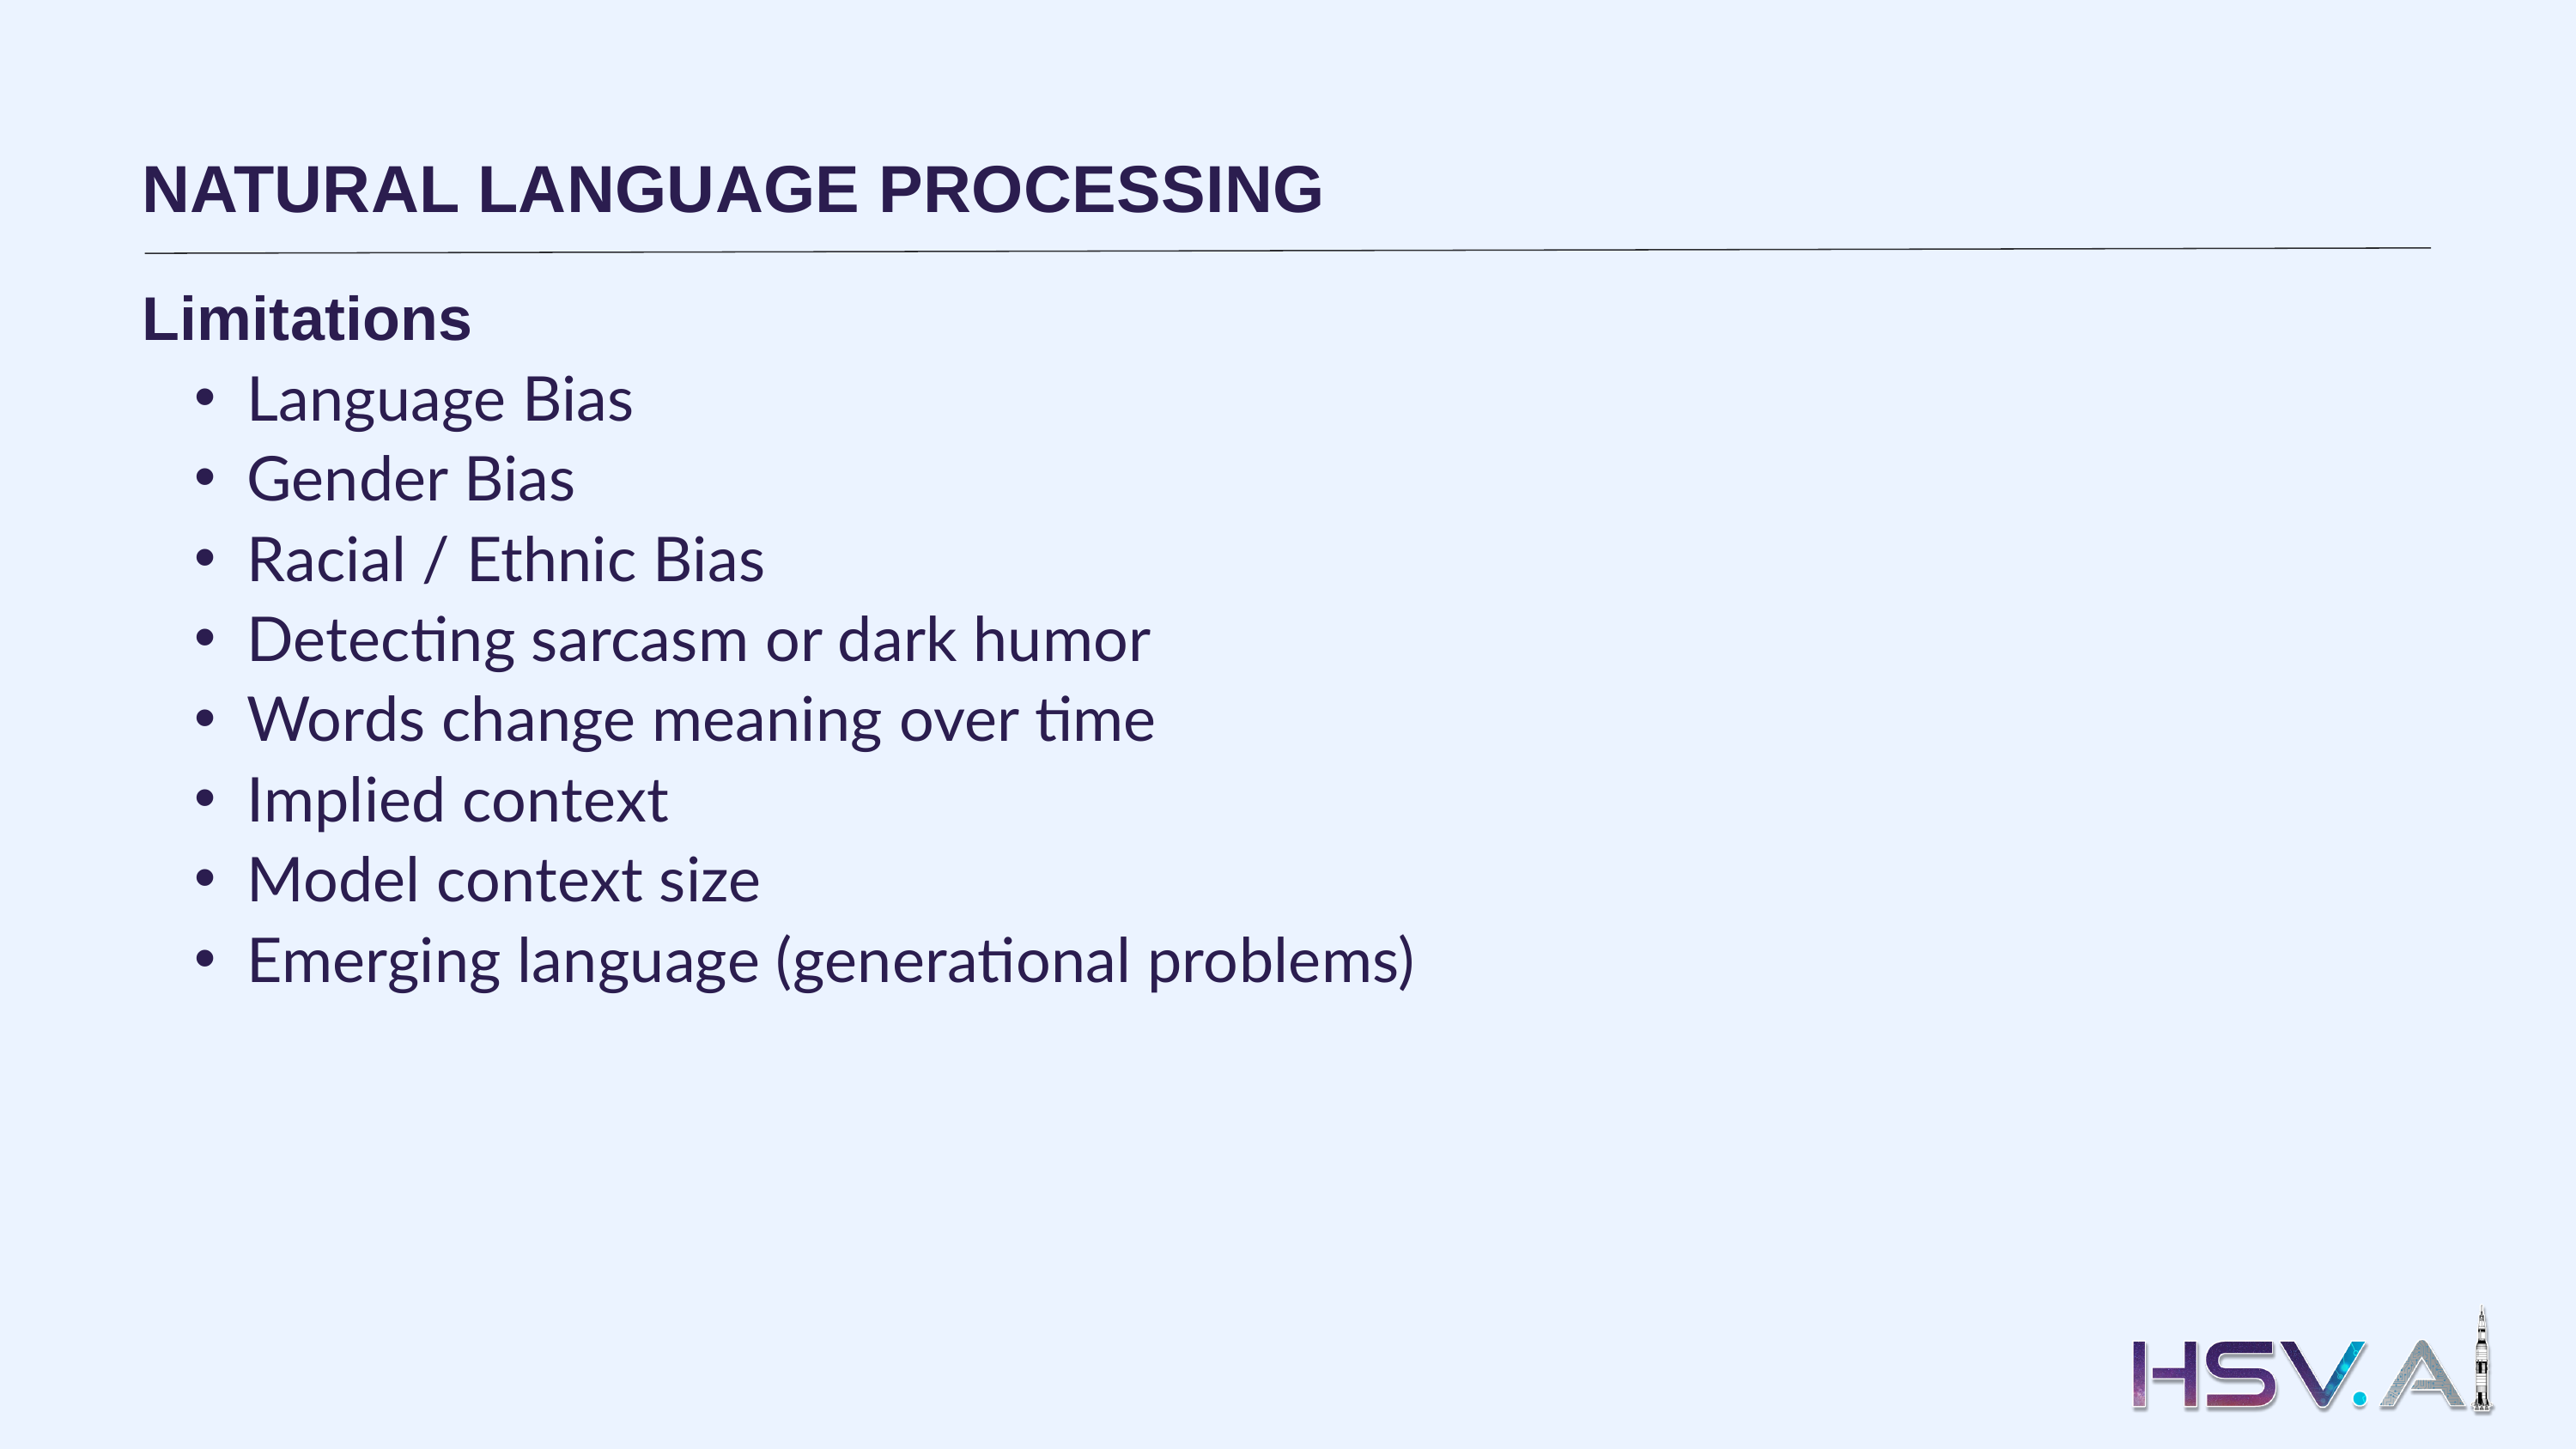

NATURAL LANGUAGE PROCESSING

Limitations
Language Bias
Gender Bias
Racial / Ethnic Bias
Detecting sarcasm or dark humor
Words change meaning over time
Implied context
Model context size
Emerging language (generational problems)